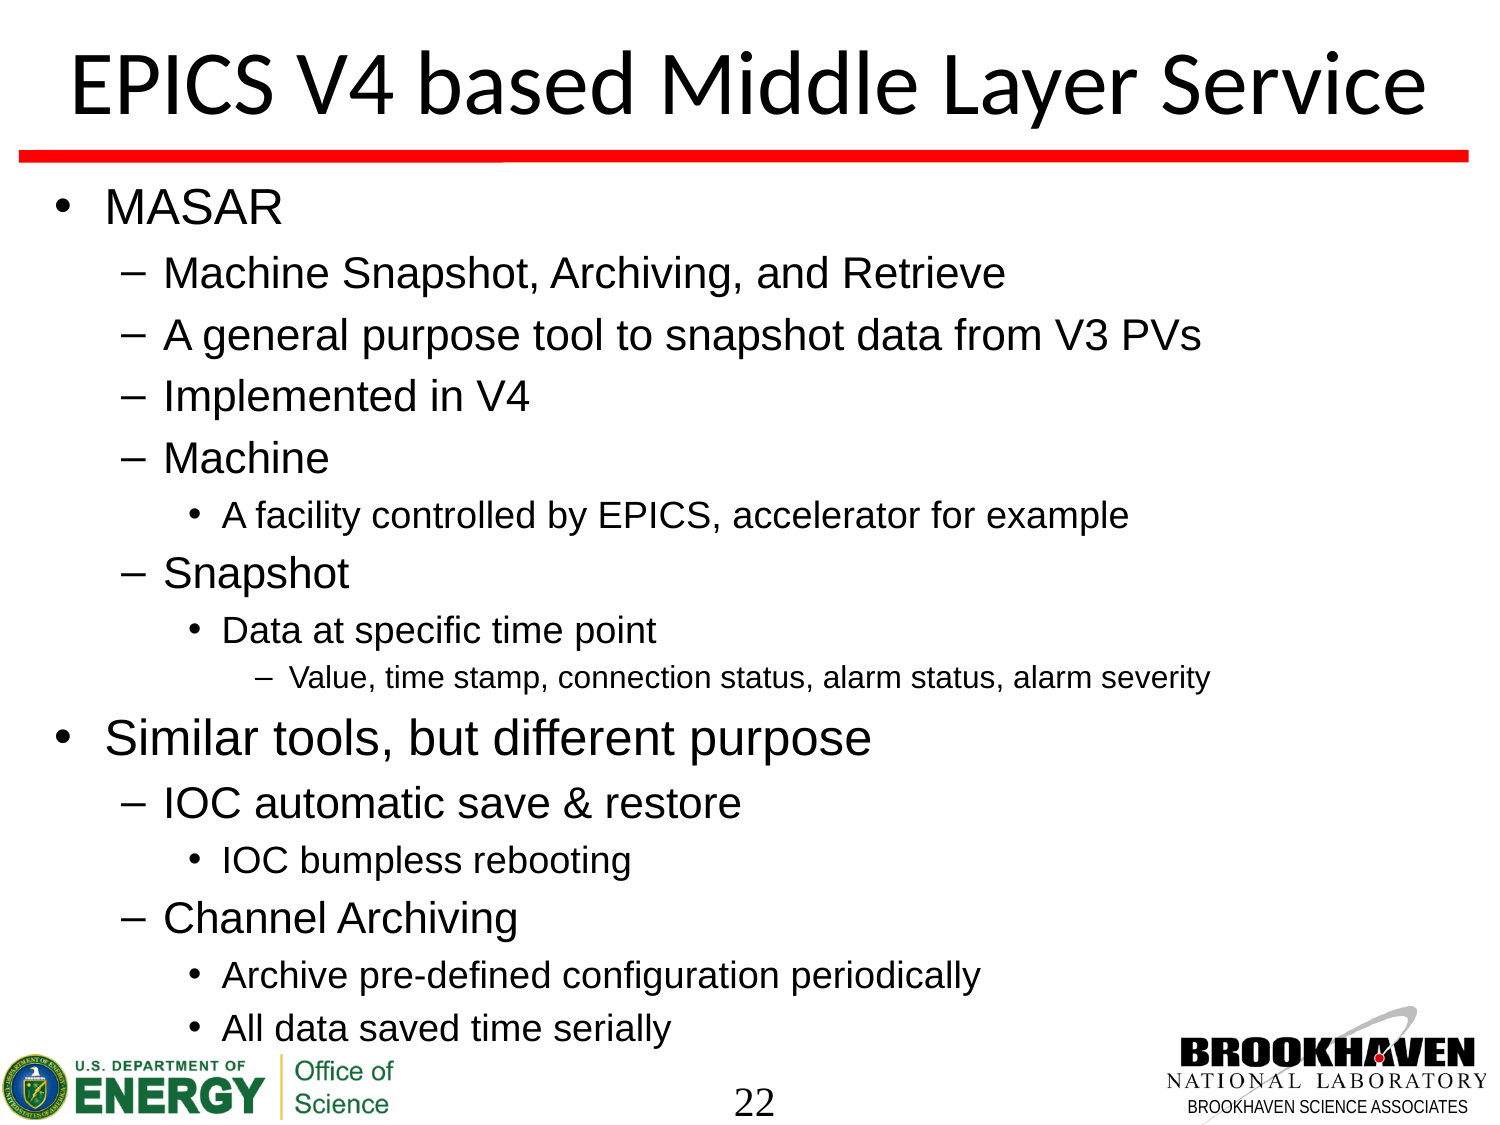

# EPICS V4 based Middle Layer Service
MASAR
Machine Snapshot, Archiving, and Retrieve
A general purpose tool to snapshot data from V3 PVs
Implemented in V4
Machine
A facility controlled by EPICS, accelerator for example
Snapshot
Data at specific time point
Value, time stamp, connection status, alarm status, alarm severity
Similar tools, but different purpose
IOC automatic save & restore
IOC bumpless rebooting
Channel Archiving
Archive pre-defined configuration periodically
All data saved time serially